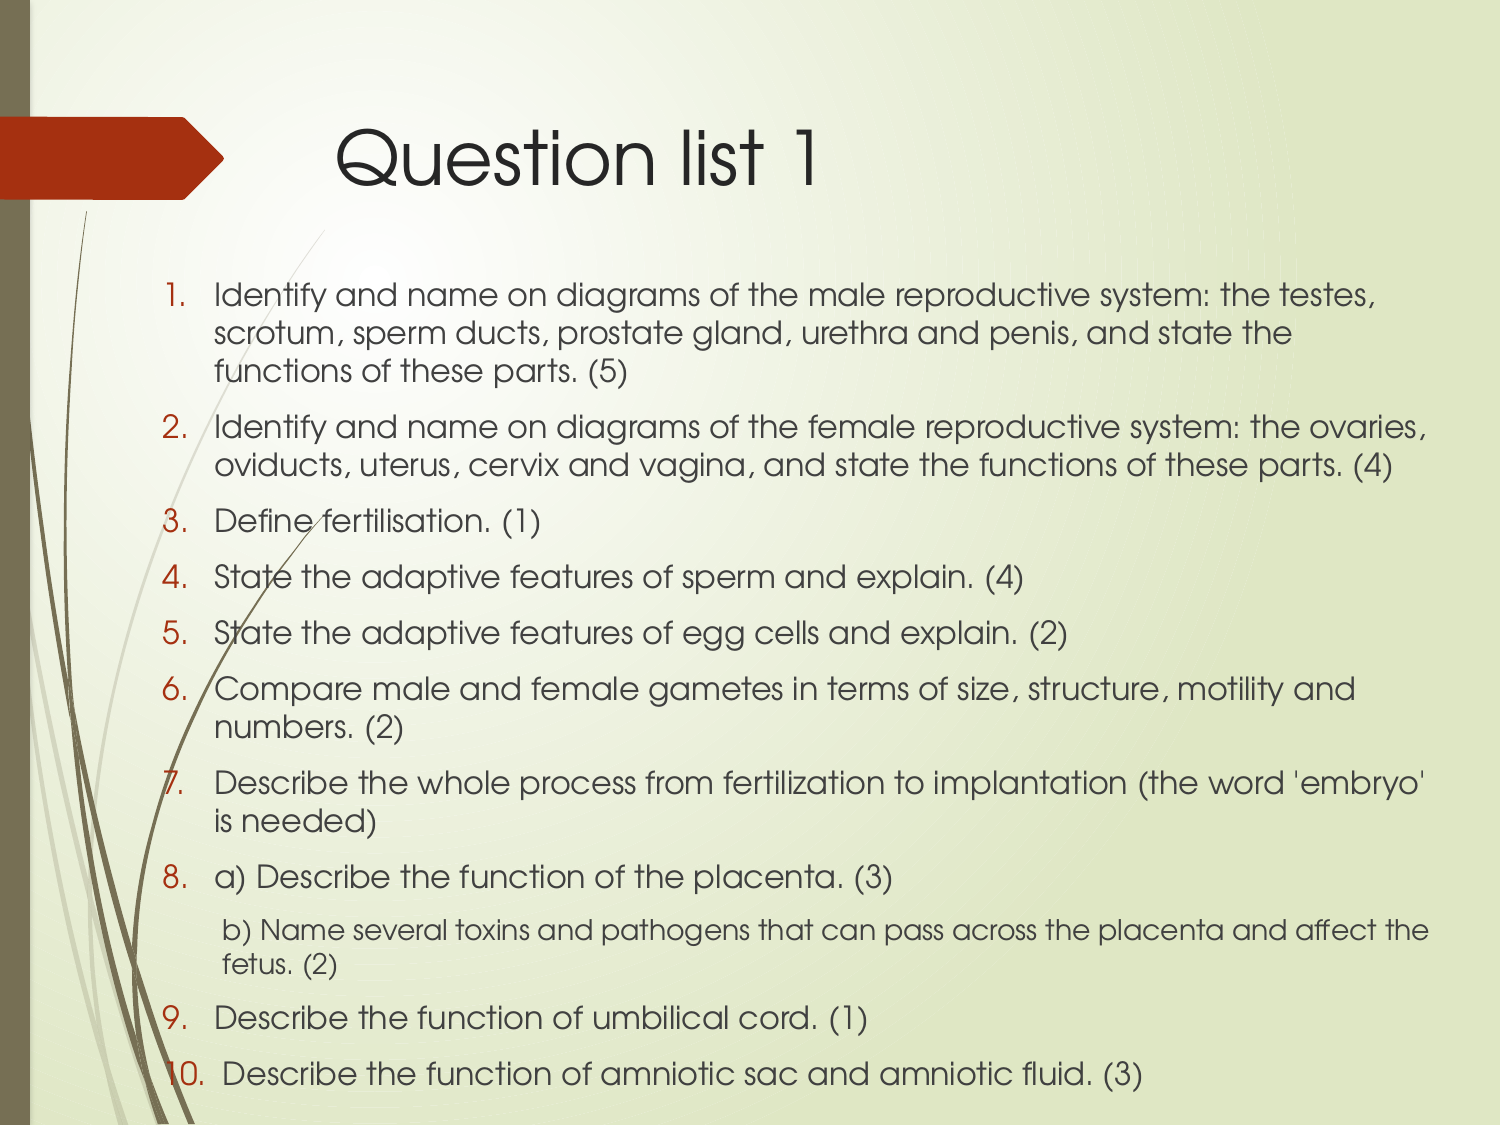

# Question list 1
Identify and name on diagrams of the male reproductive system: the testes, scrotum, sperm ducts, prostate gland, urethra and penis, and state the functions of these parts. (5)
Identify and name on diagrams of the female reproductive system: the ovaries, oviducts, uterus, cervix and vagina, and state the functions of these parts. (4)
Define fertilisation. (1)
State the adaptive features of sperm and explain. (4)
State the adaptive features of egg cells and explain. (2)
Compare male and female gametes in terms of size, structure, motility and numbers. (2)
Describe the whole process from fertilization to implantation (the word 'embryo' is needed)
a) Describe the function of the placenta. (3)
b) Name several toxins and pathogens that can pass across the placenta and affect the fetus. (2)
Describe the function of umbilical cord. (1)
 Describe the function of amniotic sac and amniotic fluid. (3)